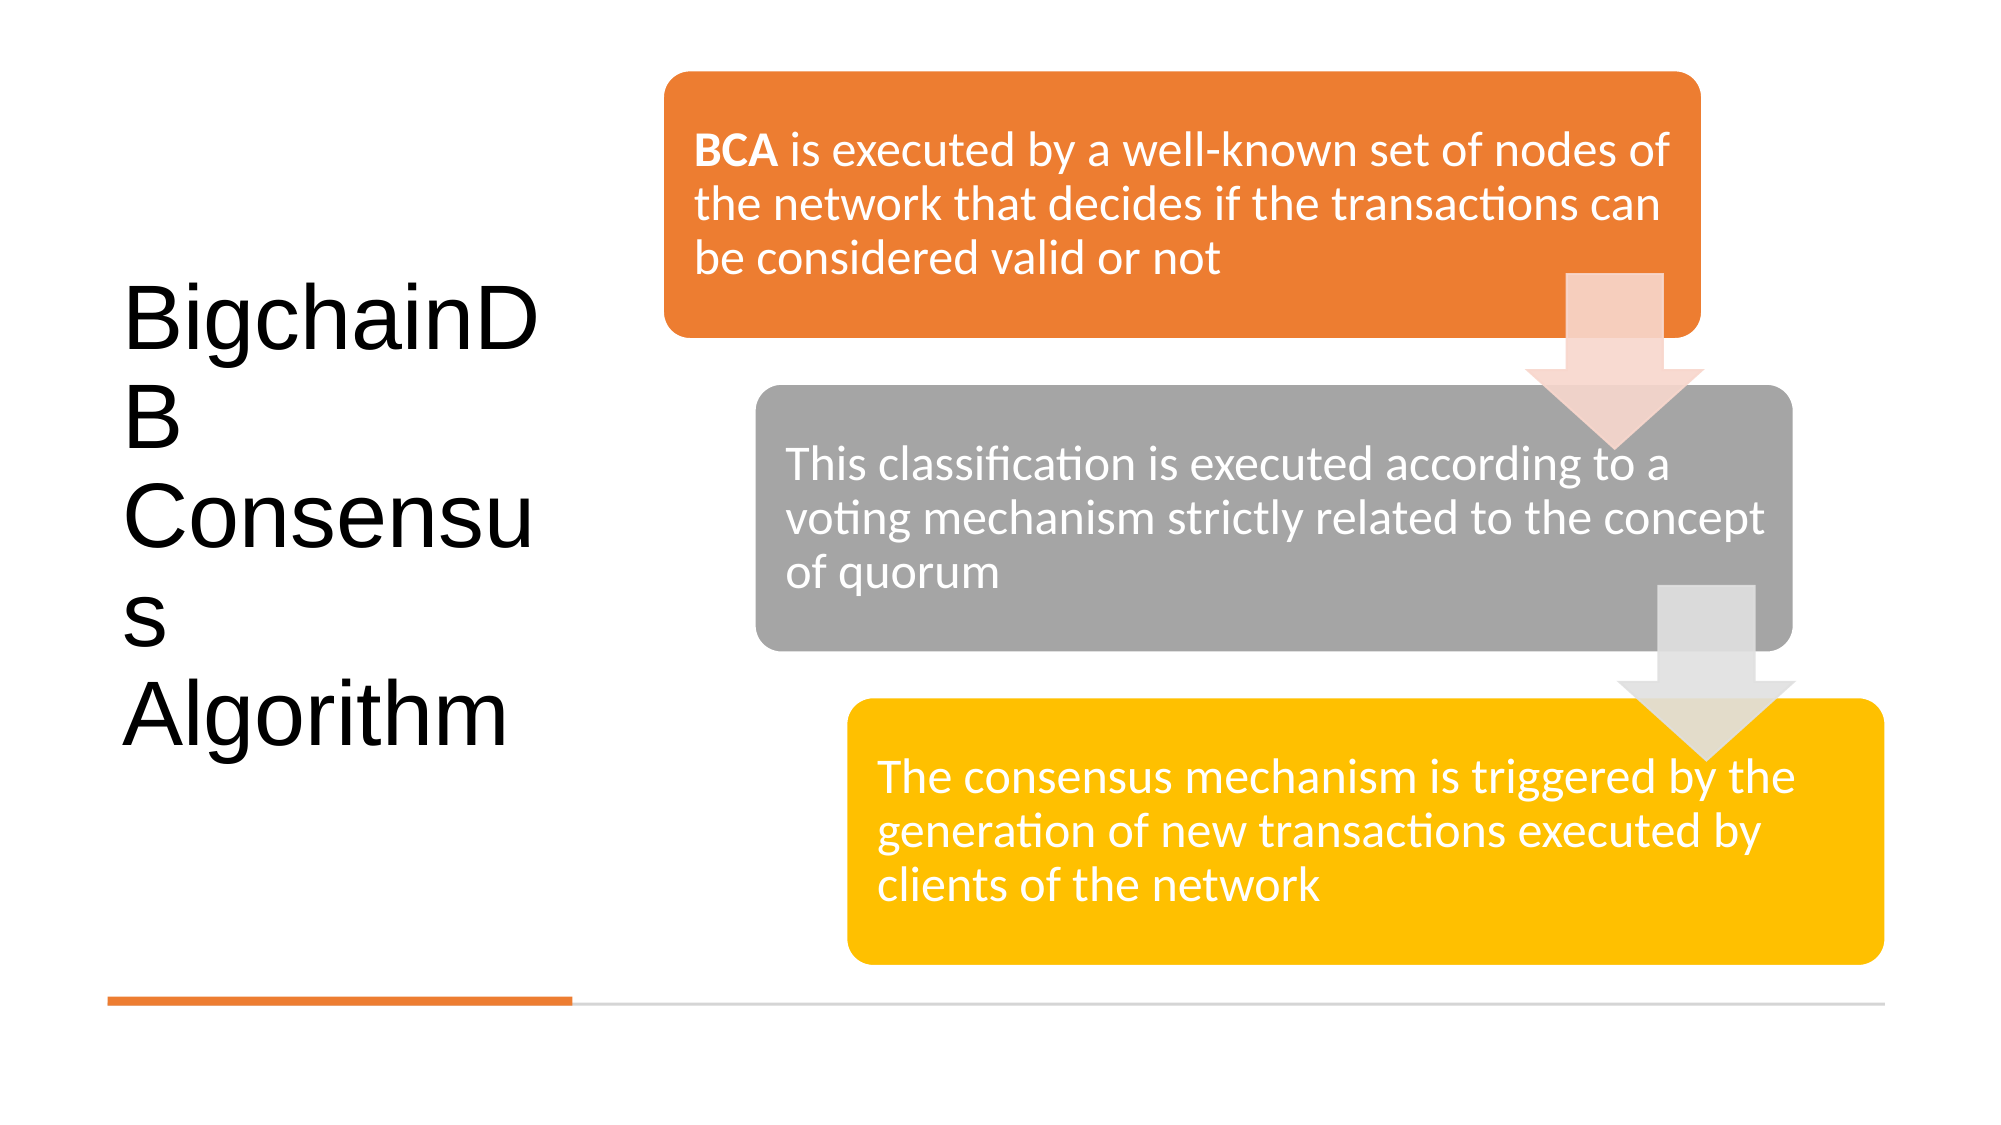

# BigchainDB Consensus Algorithm
BCA is executed by a well-known set of nodes of the network that decides if the transactions can be considered valid or not
This classification is executed according to a voting mechanism strictly related to the concept of quorum
The consensus mechanism is triggered by the generation of new transactions executed by clients of the network